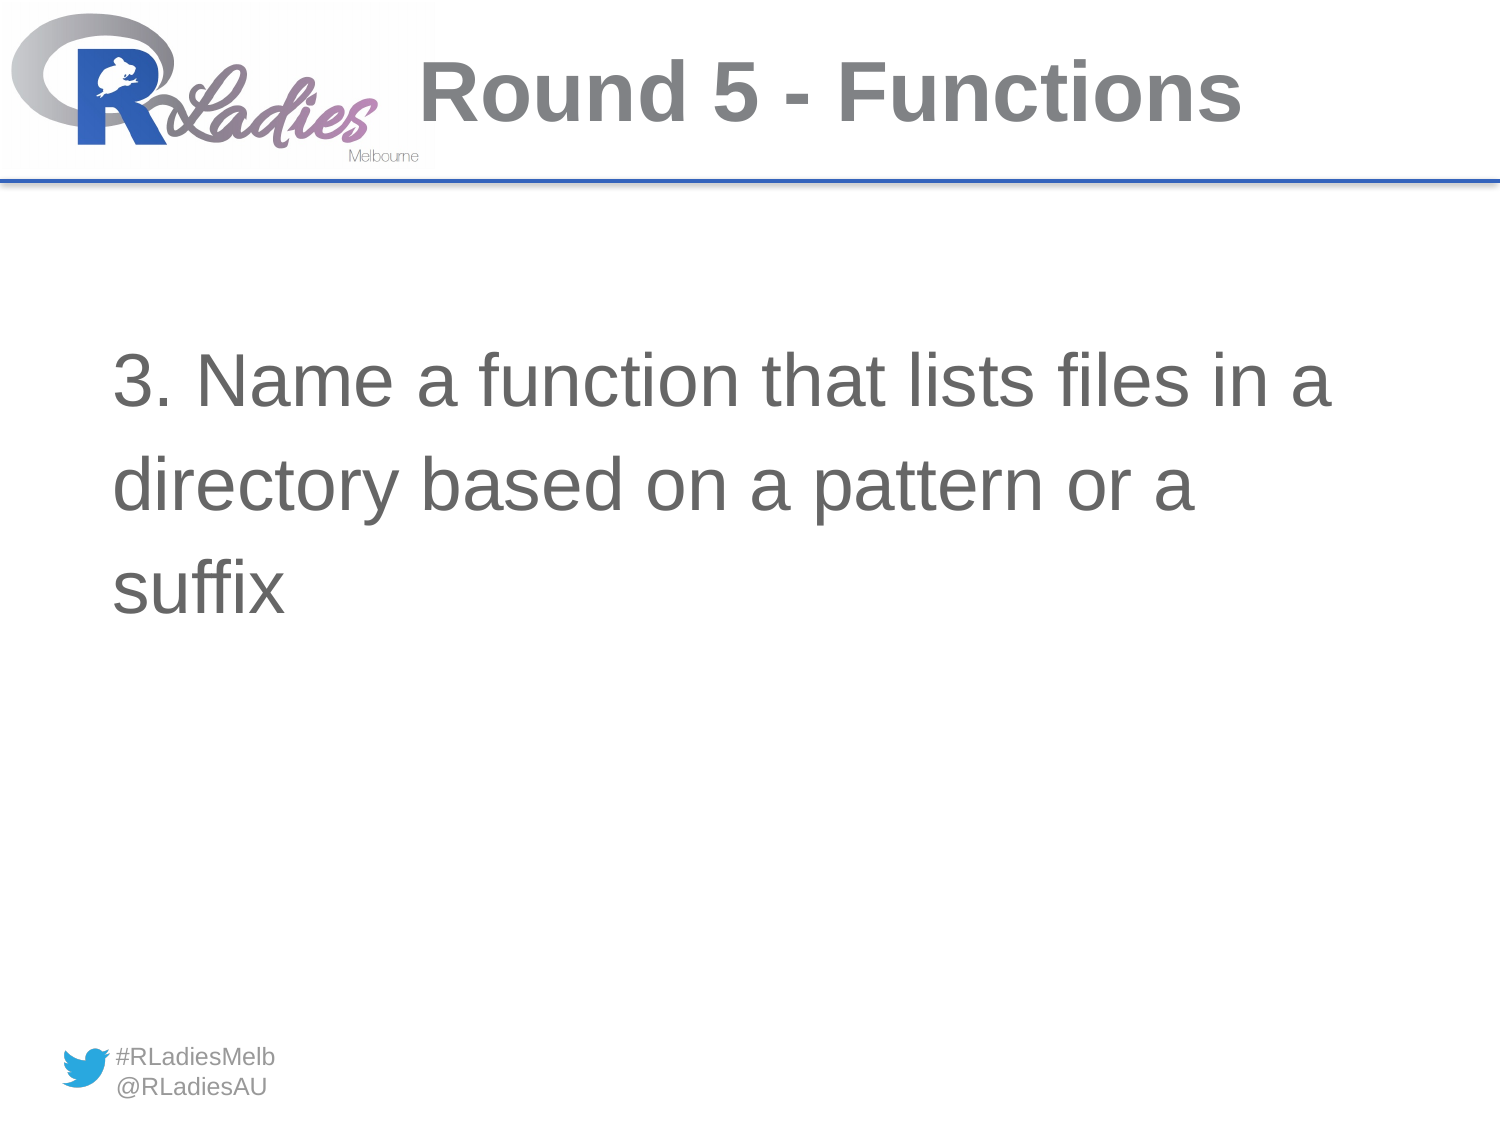

# Round 5 - Functions

3. Name a function that lists files in a directory based on a pattern or a suffix